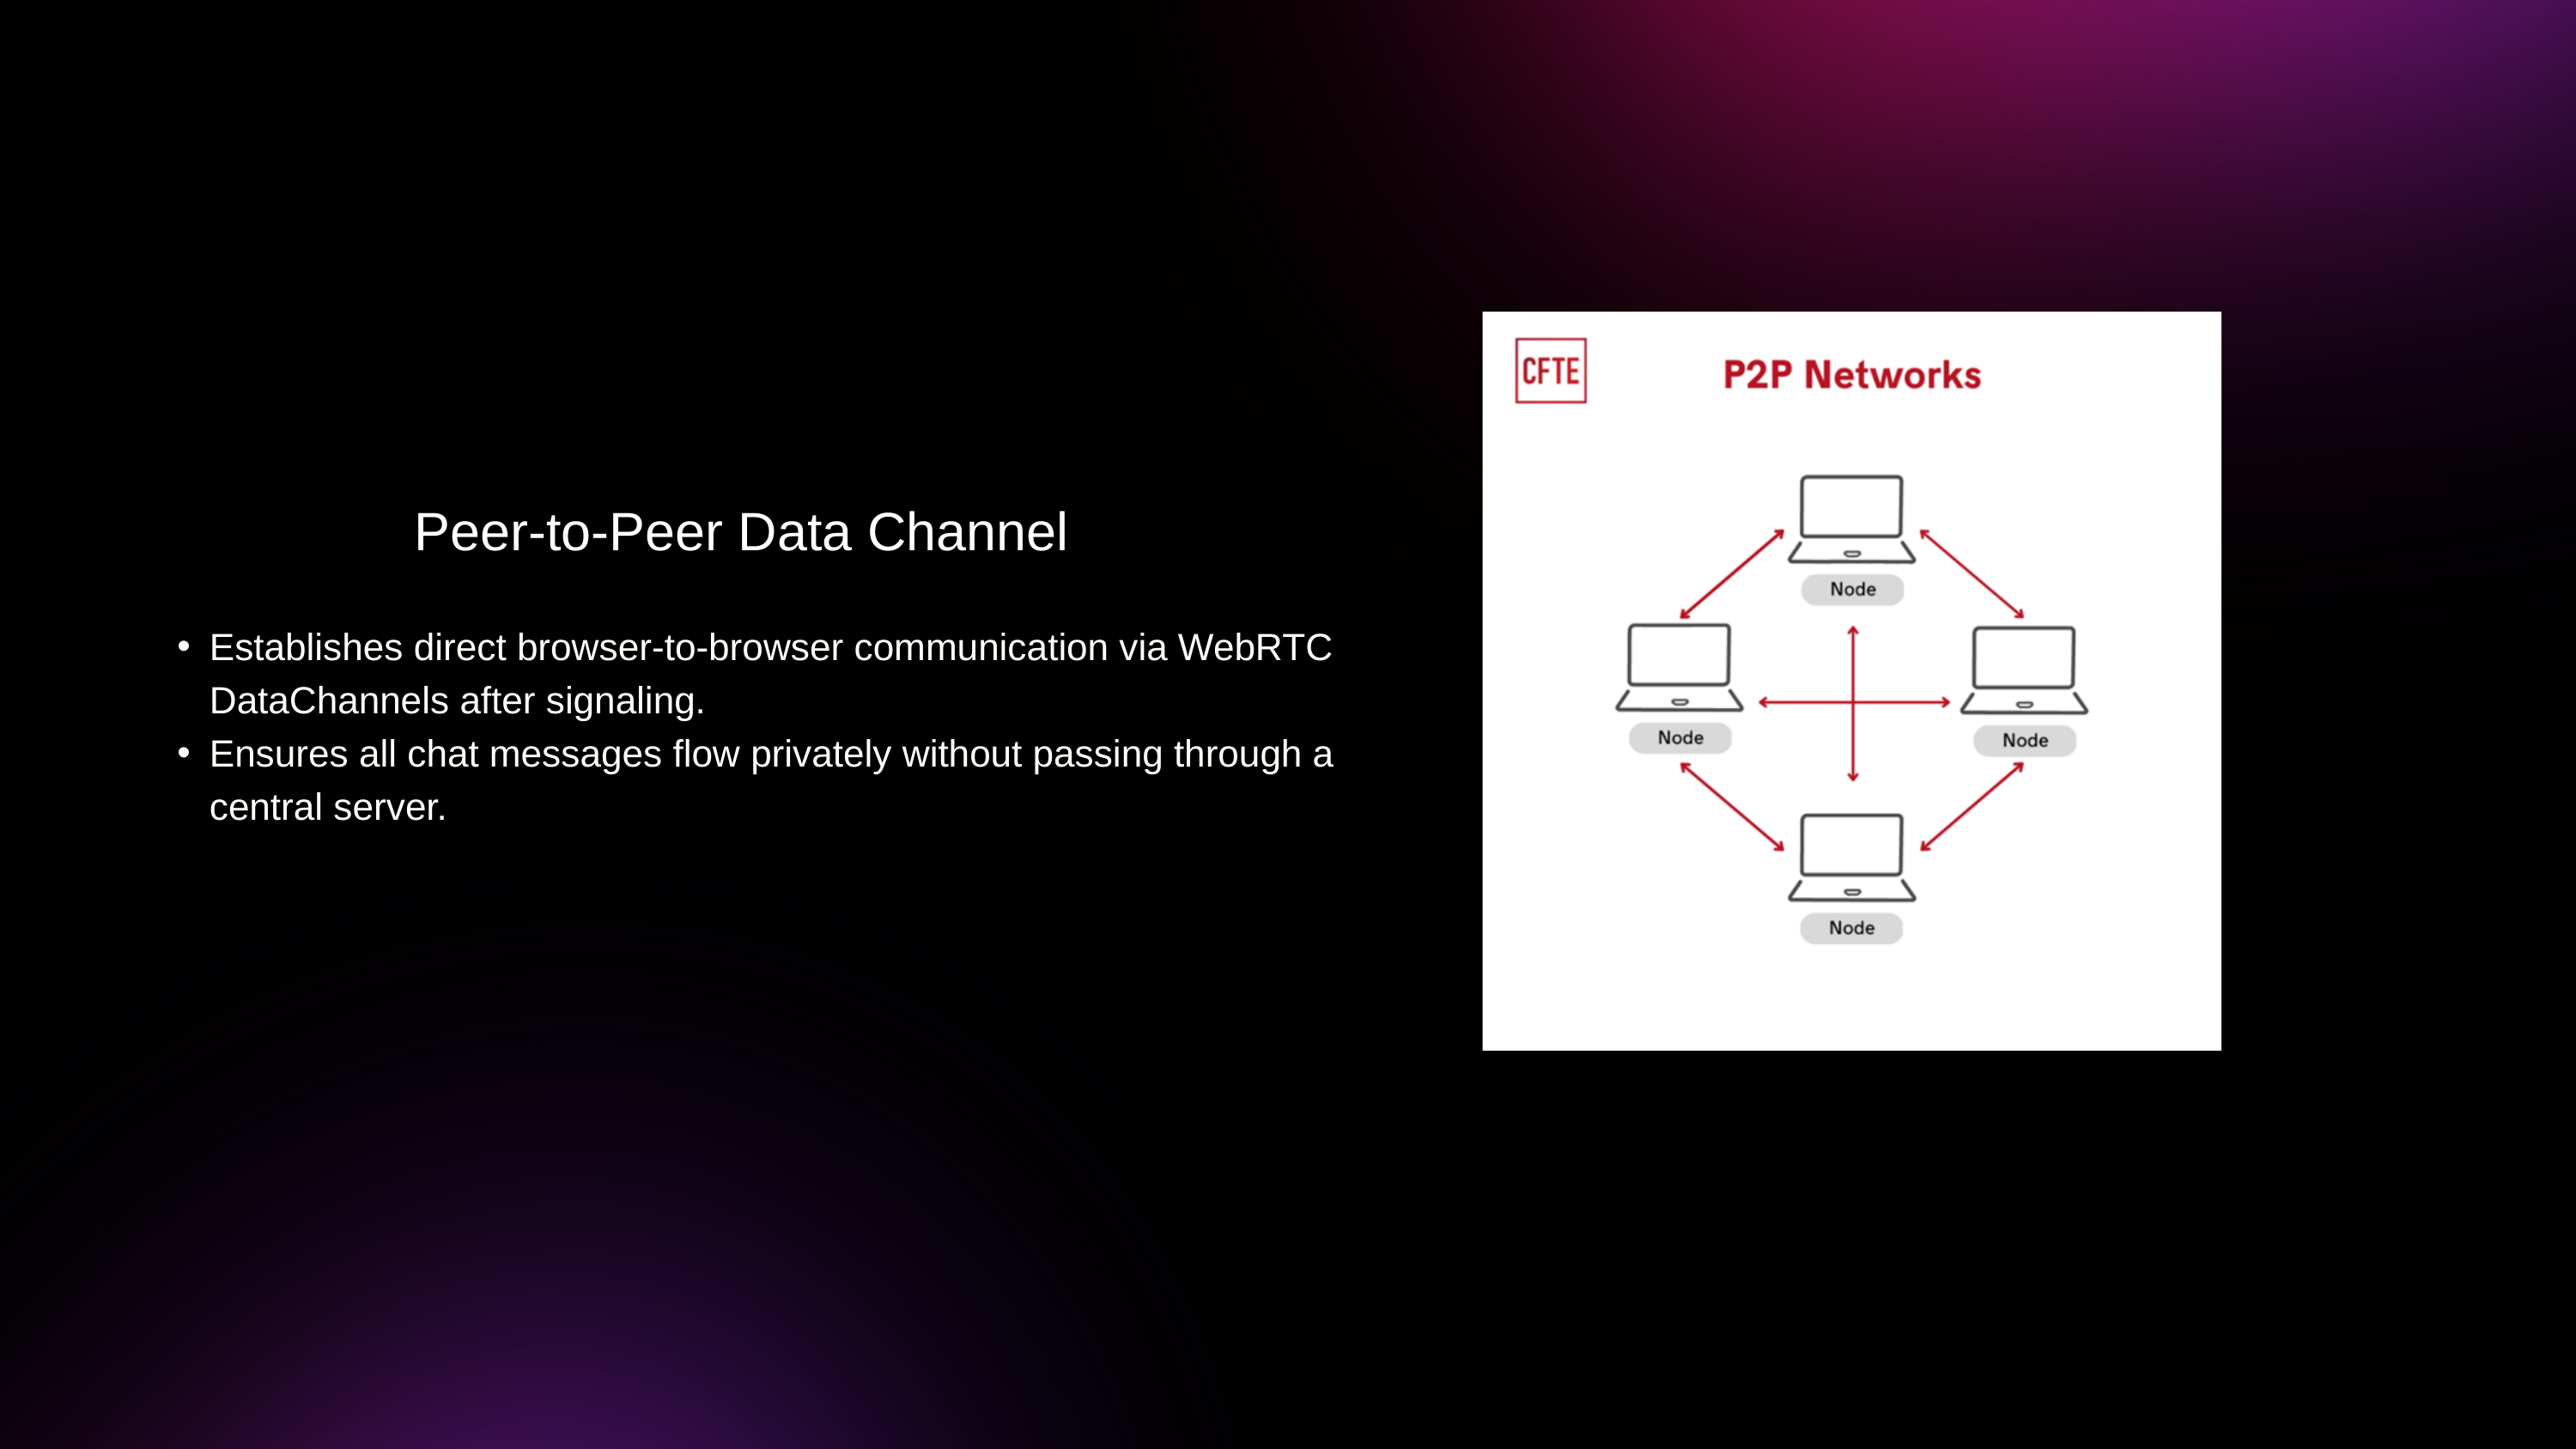

Peer-to-Peer Data Channel
Establishes direct browser-to-browser communication via WebRTC DataChannels after signaling.
Ensures all chat messages flow privately without passing through a central server.